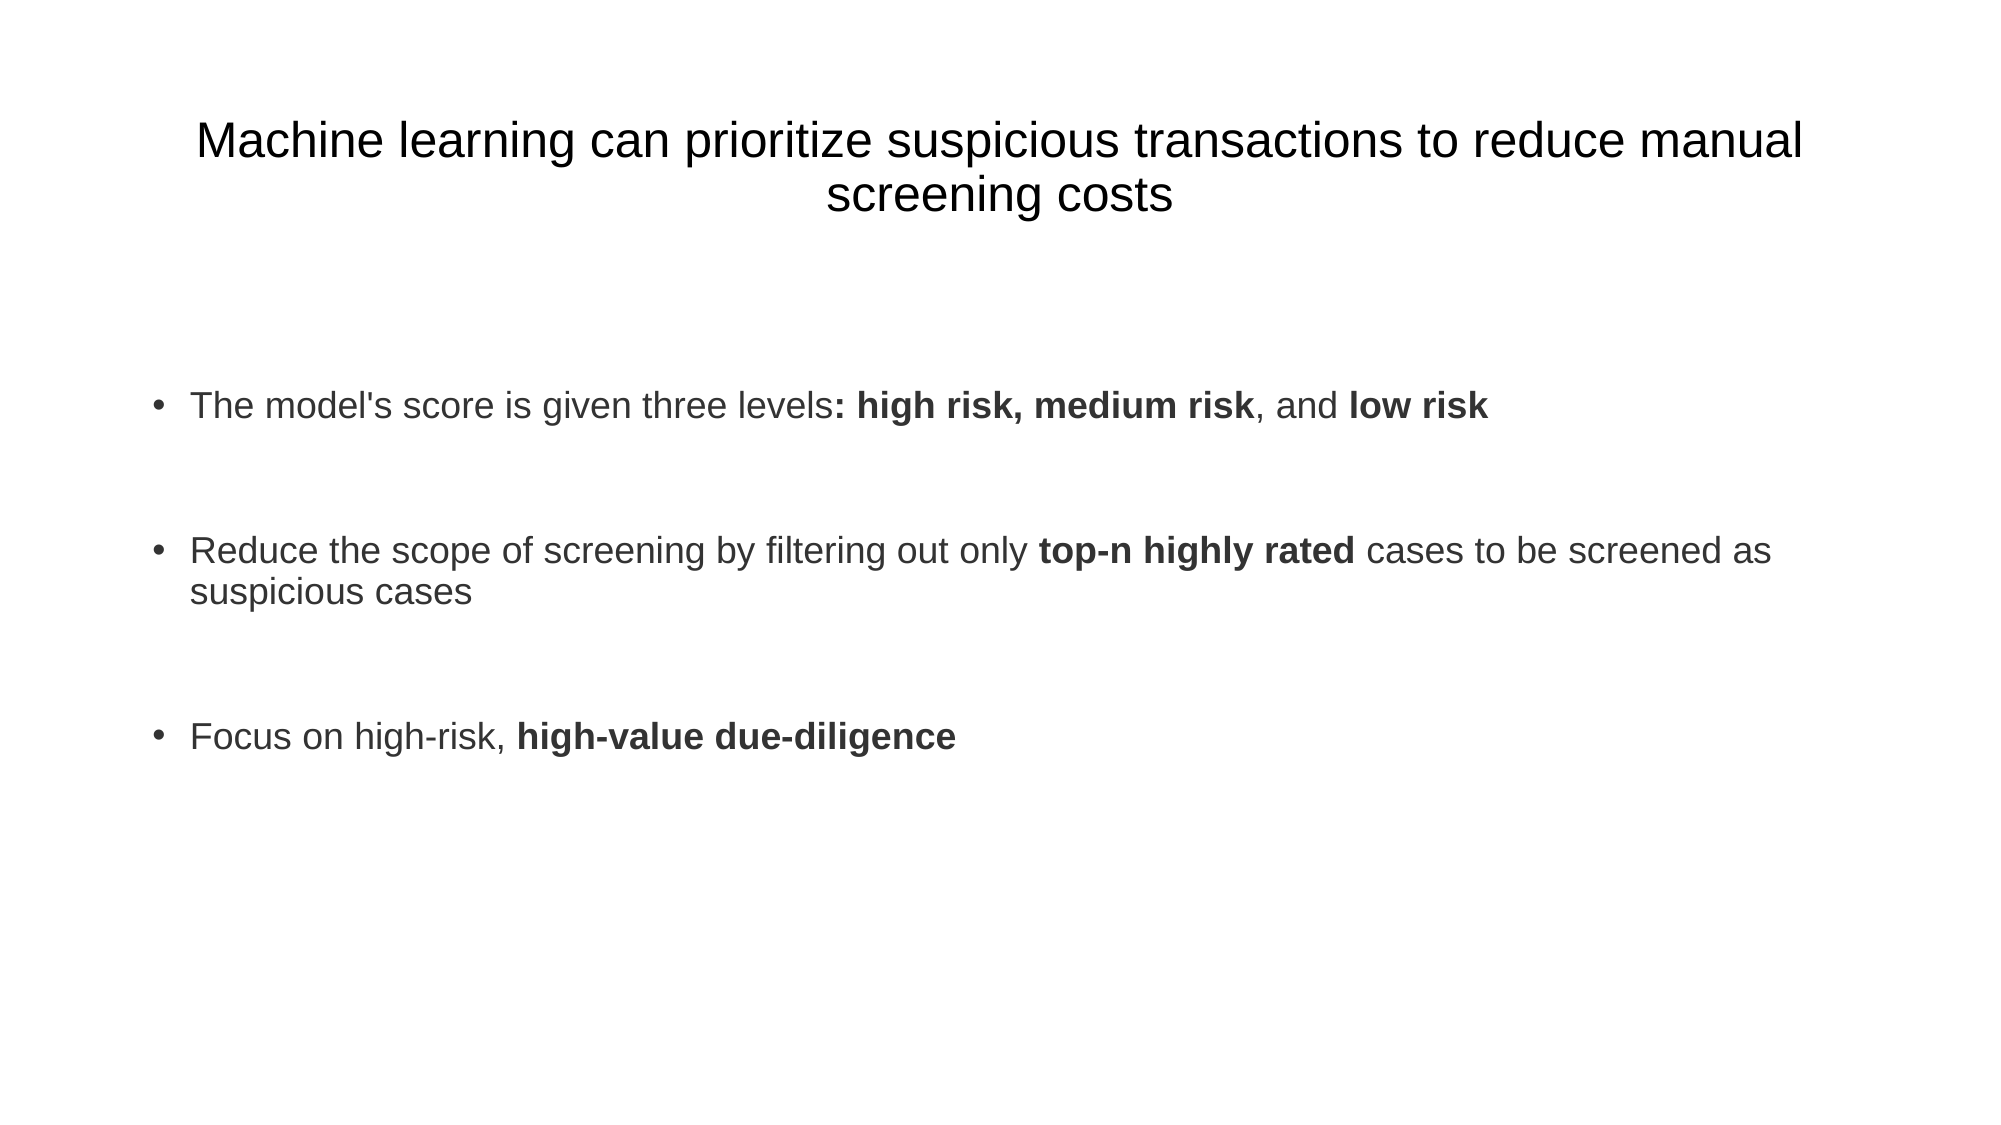

# Machine learning can prioritize suspicious transactions to reduce manual screening costs
The model's score is given three levels: high risk, medium risk, and low risk

Reduce the scope of screening by filtering out only top-n highly rated cases to be screened as suspicious cases

Focus on high-risk, high-value due-diligence